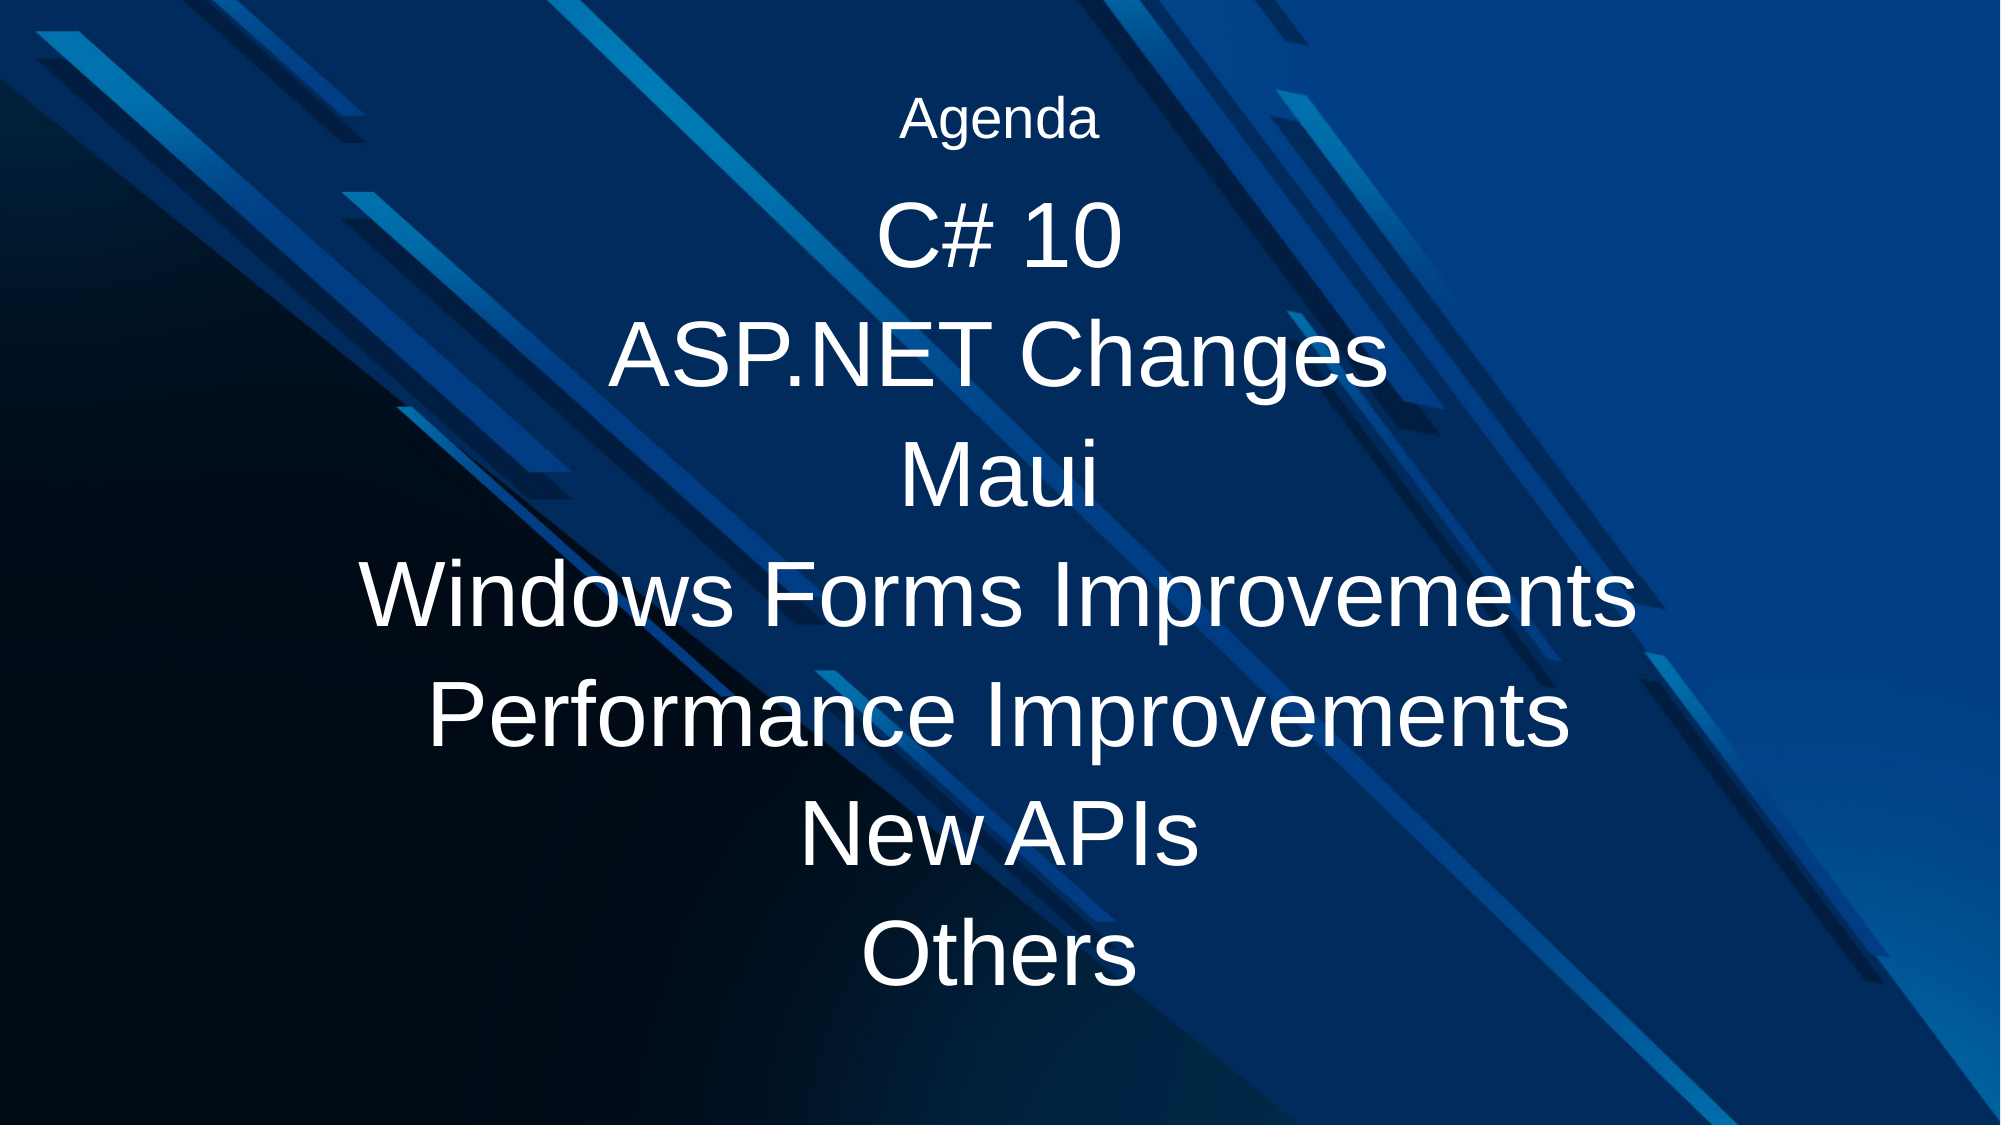

# Agenda
C# 10
ASP.NET Changes
Maui
Windows Forms Improvements
Performance Improvements
New APIs
Others